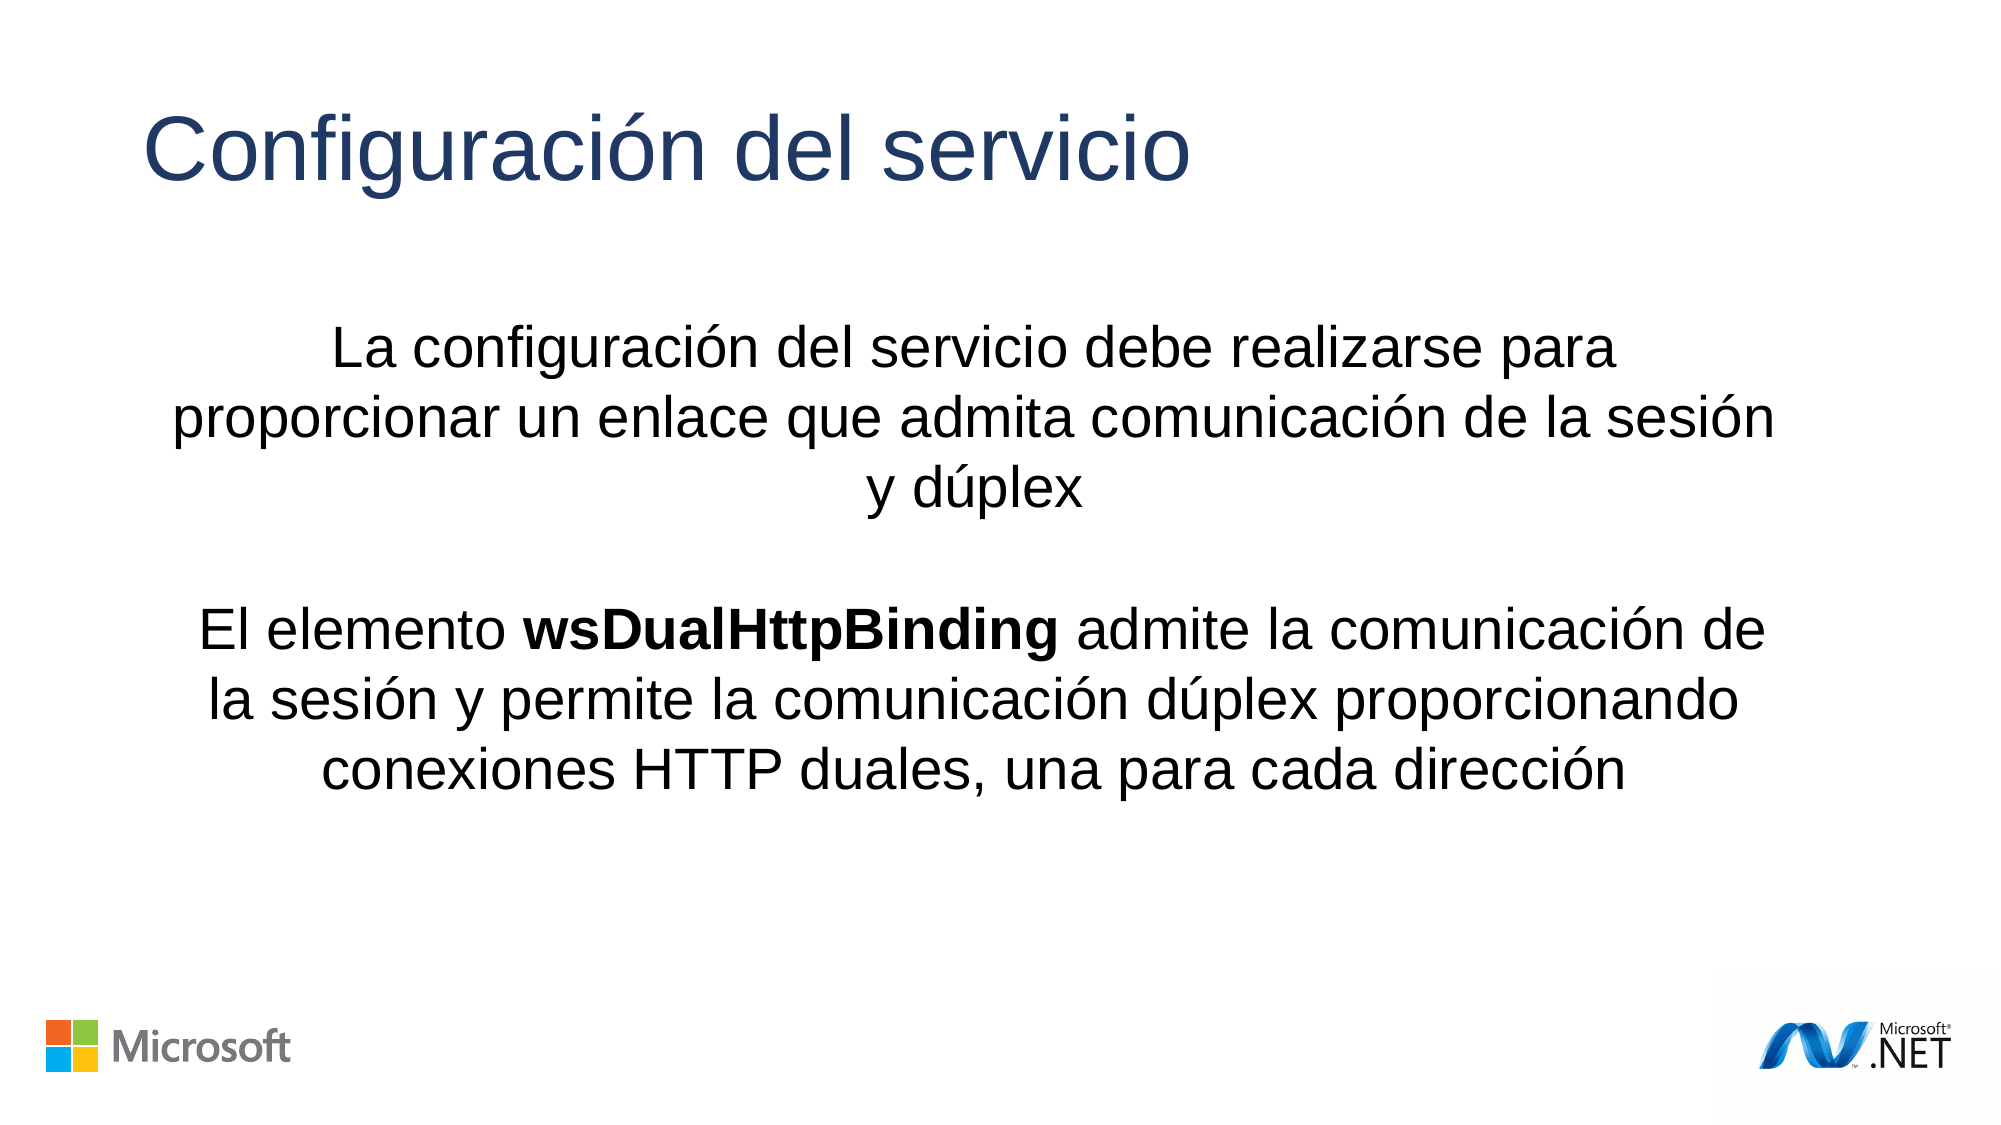

Configuración del servicio
La configuración del servicio debe realizarse para proporcionar un enlace que admita comunicación de la sesión y dúplex

 El elemento wsDualHttpBinding admite la comunicación de la sesión y permite la comunicación dúplex proporcionando conexiones HTTP duales, una para cada dirección